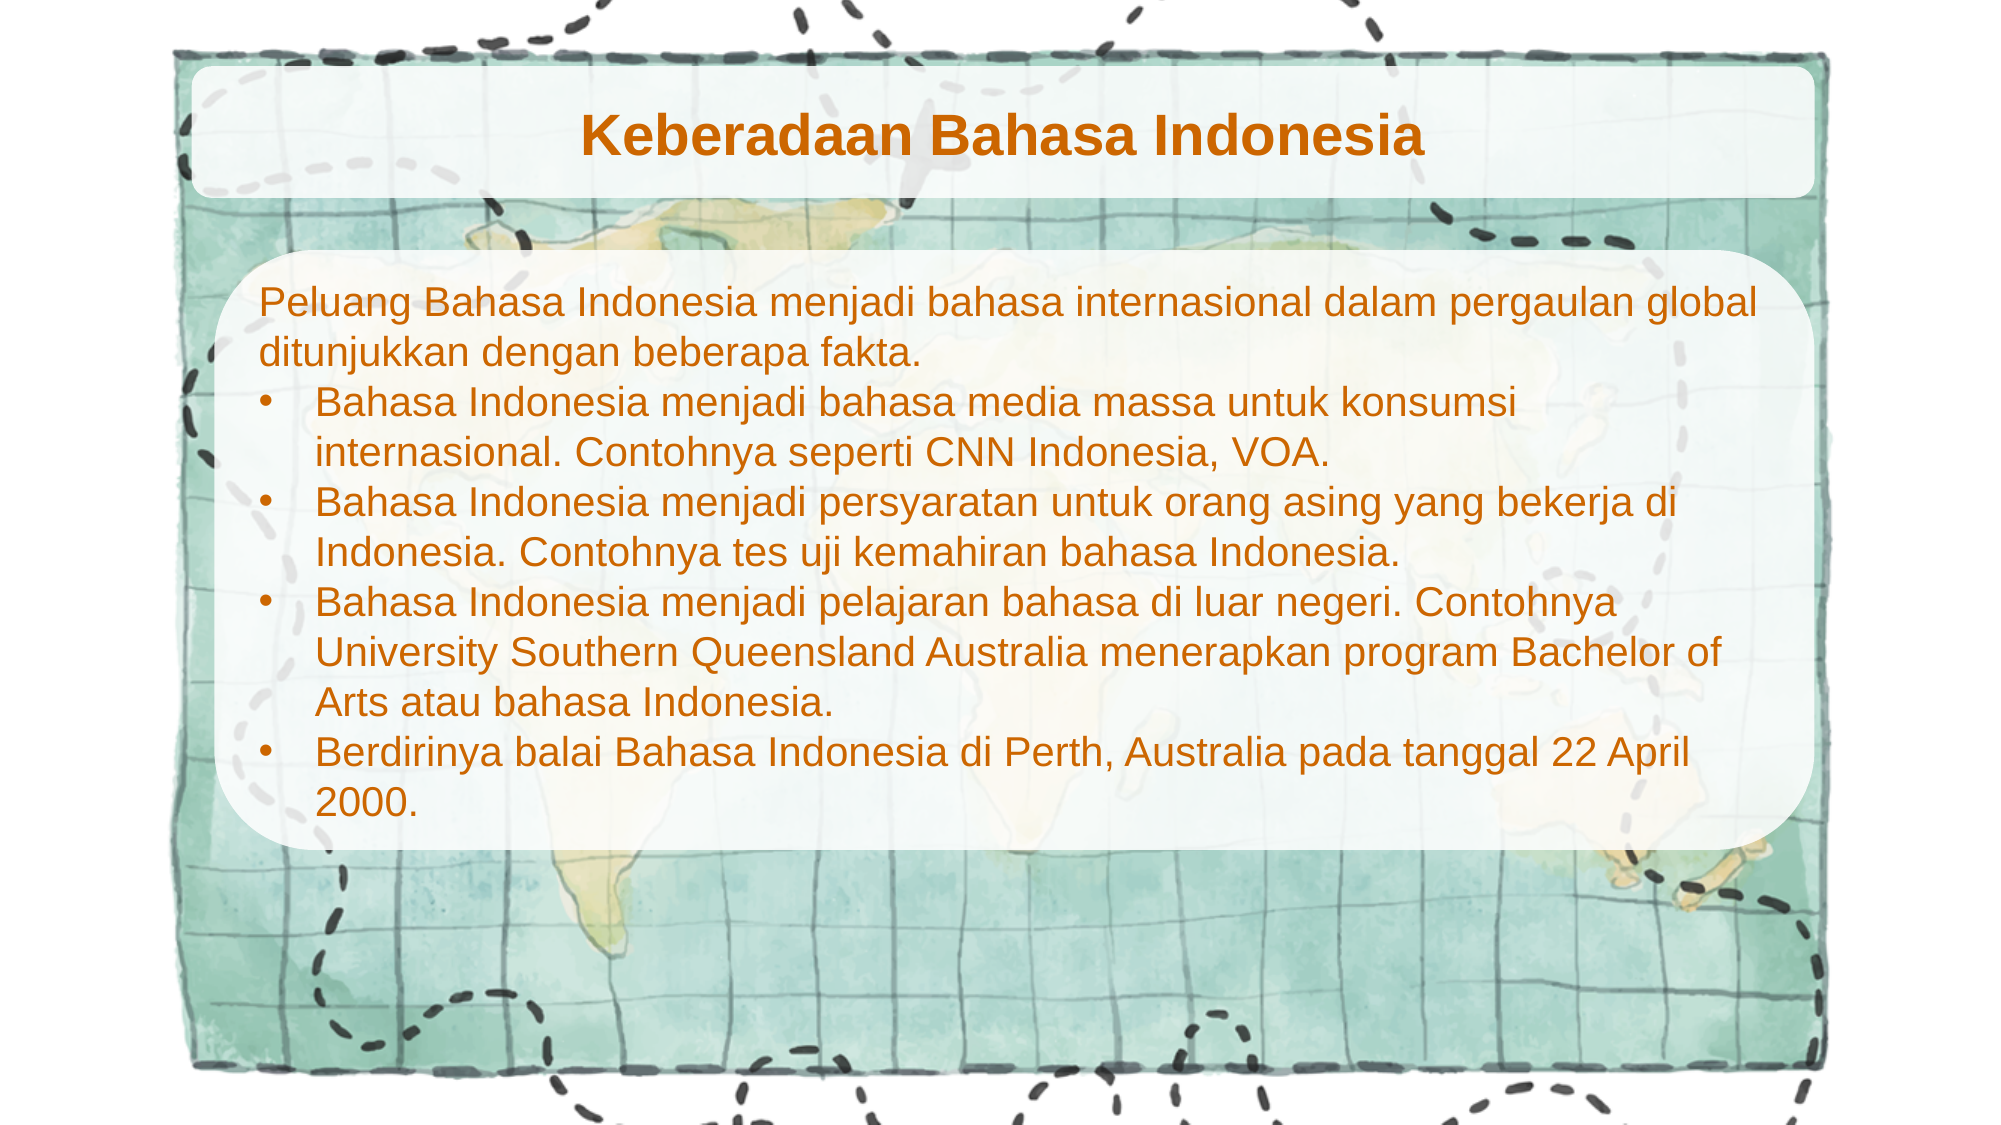

Keberadaan Bahasa Indonesia
Peluang Bahasa Indonesia menjadi bahasa internasional dalam pergaulan global ditunjukkan dengan beberapa fakta.
Bahasa Indonesia menjadi bahasa media massa untuk konsumsi internasional. Contohnya seperti CNN Indonesia, VOA.
Bahasa Indonesia menjadi persyaratan untuk orang asing yang bekerja di Indonesia. Contohnya tes uji kemahiran bahasa Indonesia.
Bahasa Indonesia menjadi pelajaran bahasa di luar negeri. Contohnya University Southern Queensland Australia menerapkan program Bachelor of Arts atau bahasa Indonesia.
Berdirinya balai Bahasa Indonesia di Perth, Australia pada tanggal 22 April 2000.